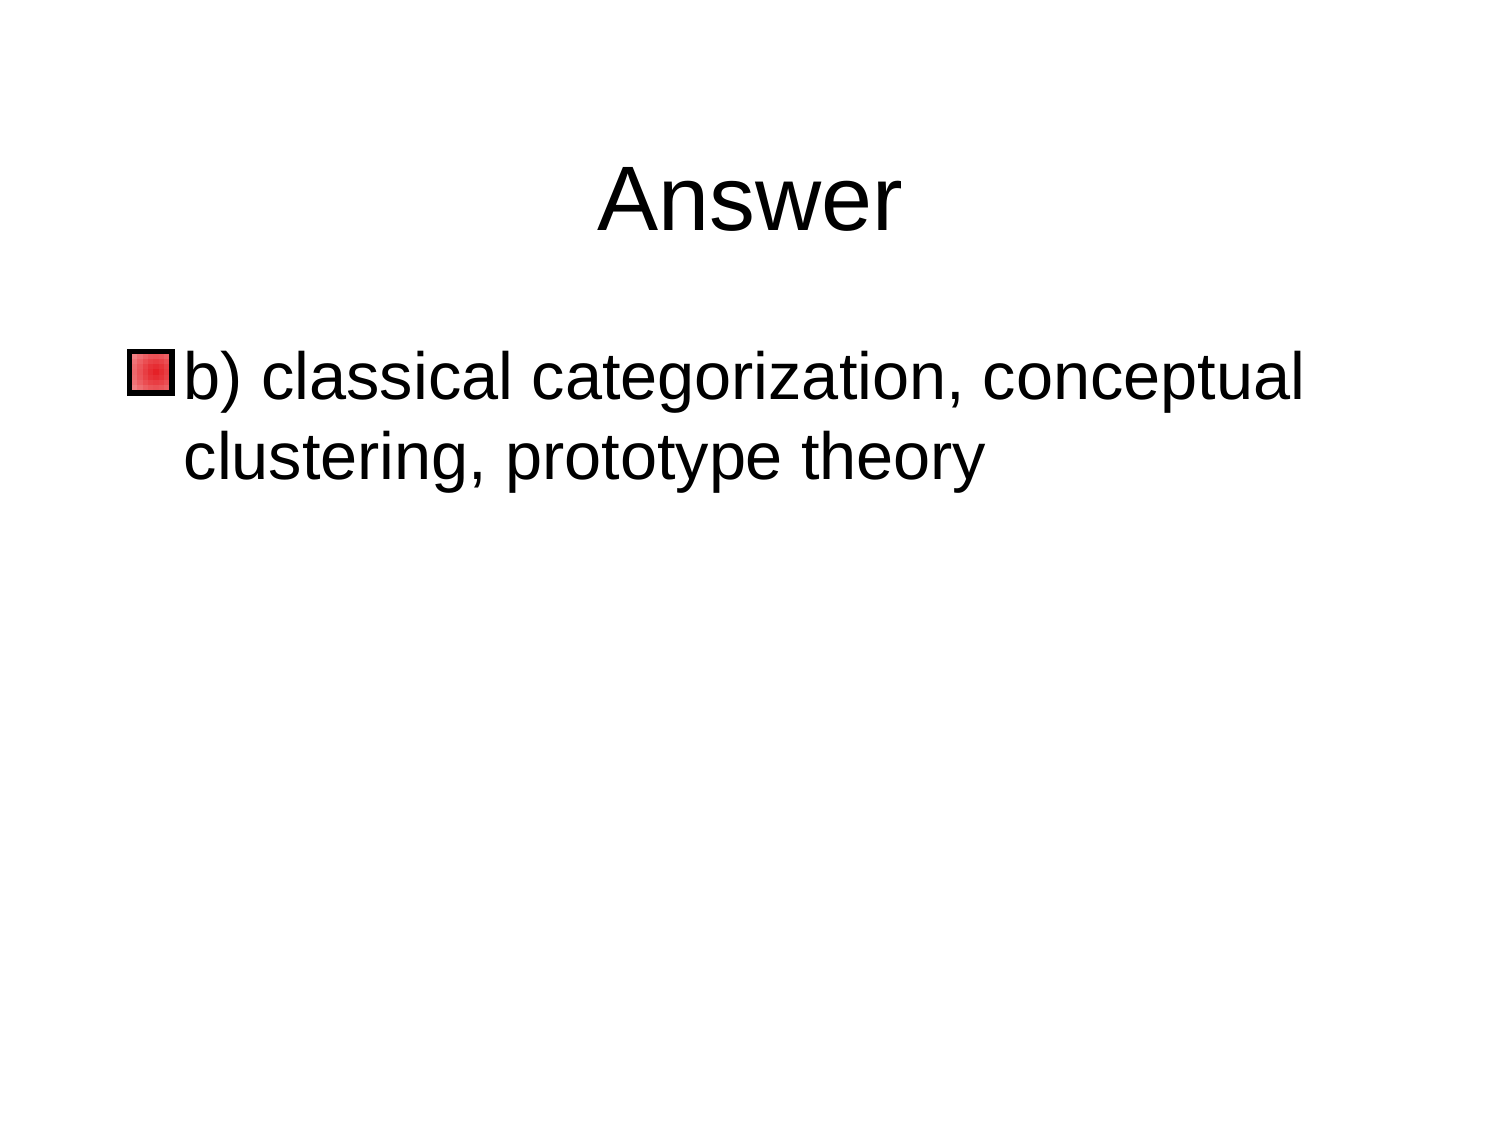

# Answer
b) classical categorization, conceptual clustering, prototype theory